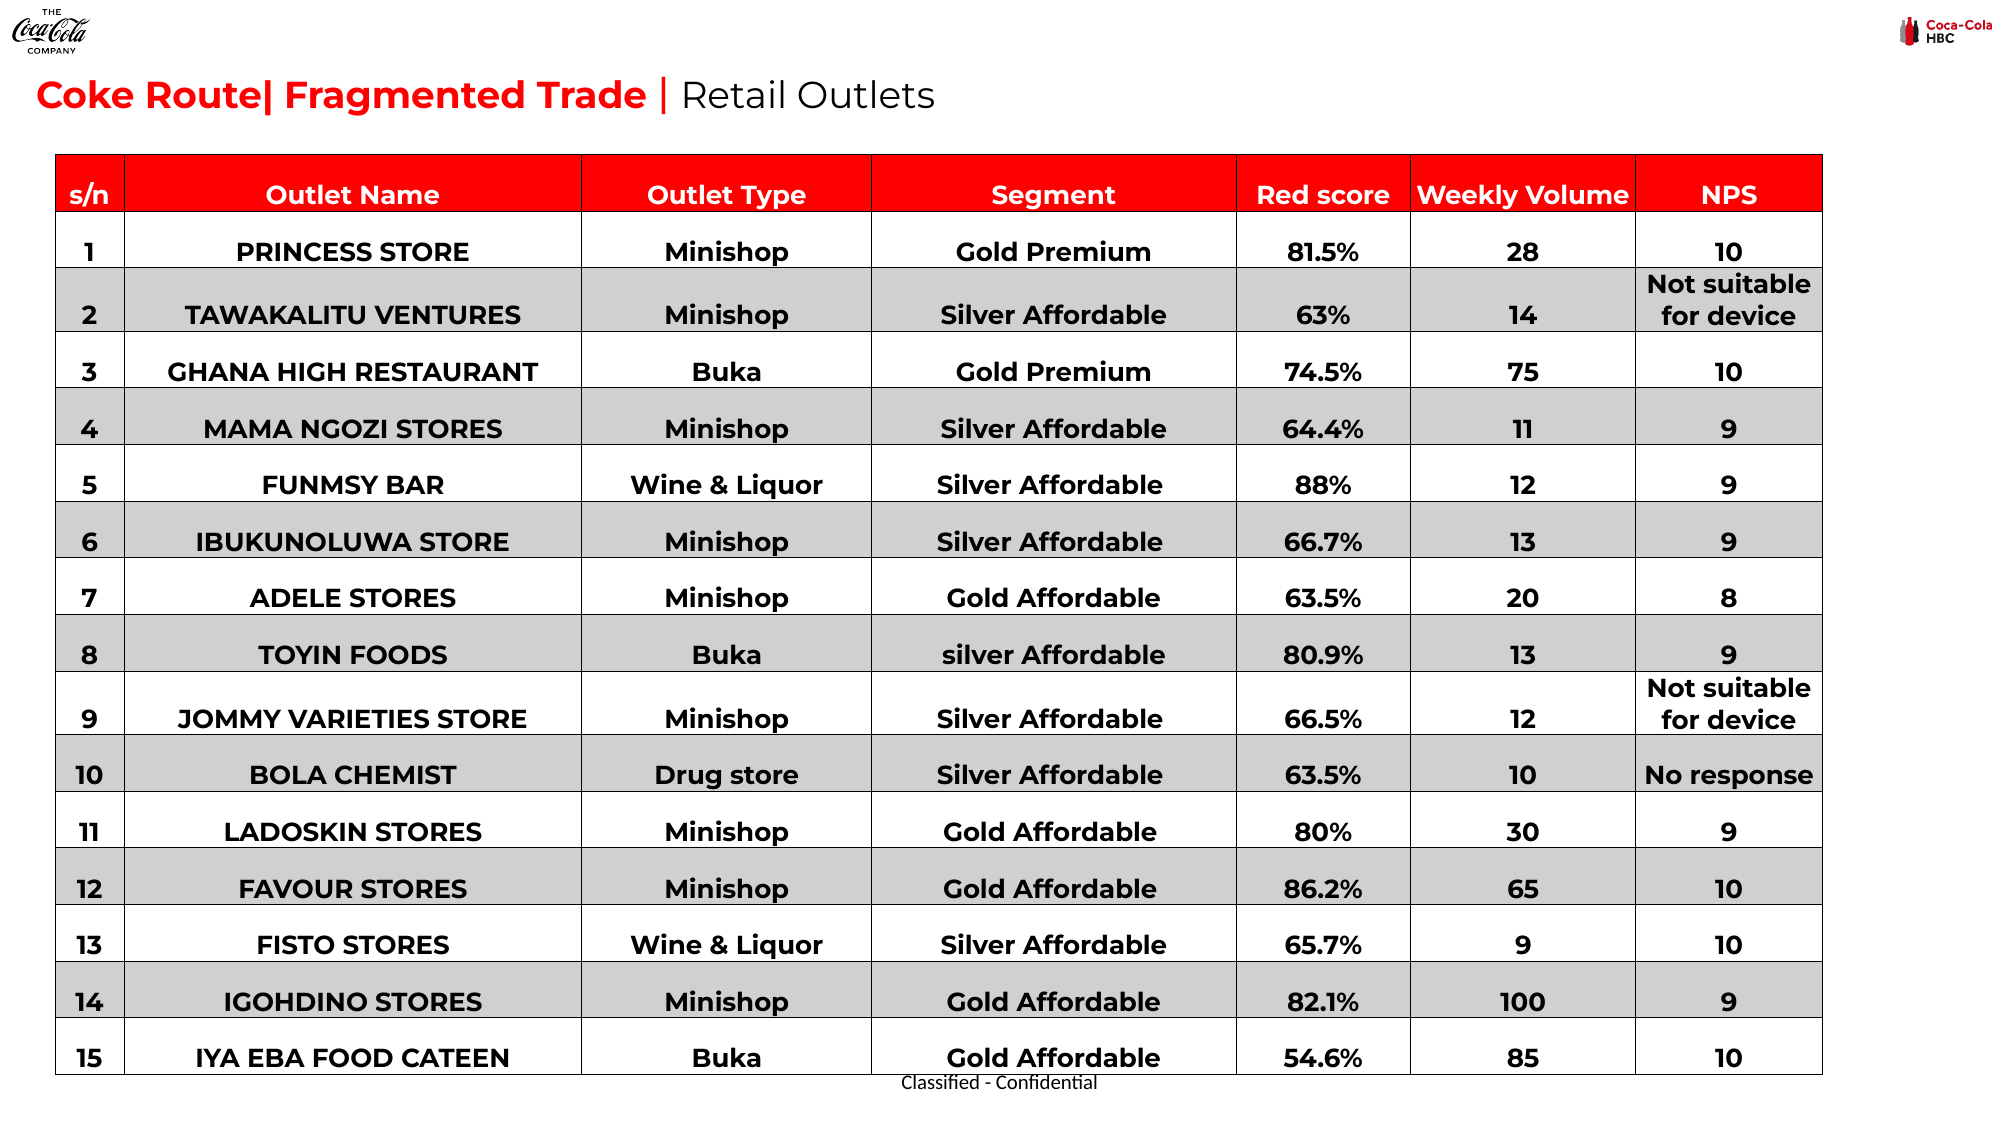

Coke Route| Fragmented Trade ⎸Retail Outlets
| s/n | Outlet Name | Outlet Type | Segment | Red score | Weekly Volume | NPS |
| --- | --- | --- | --- | --- | --- | --- |
| 1 | PRINCESS STORE | Minishop | Gold Premium | 81.5% | 28 | 10 |
| 2 | TAWAKALITU VENTURES | Minishop | Silver Affordable | 63% | 14 | Not suitable for device |
| 3 | GHANA HIGH RESTAURANT | Buka | Gold Premium | 74.5% | 75 | 10 |
| 4 | MAMA NGOZI STORES | Minishop | Silver Affordable | 64.4% | 11 | 9 |
| 5 | FUNMSY BAR | Wine & Liquor | Silver Affordable | 88% | 12 | 9 |
| 6 | IBUKUNOLUWA STORE | Minishop | Silver Affordable | 66.7% | 13 | 9 |
| 7 | ADELE STORES | Minishop | Gold Affordable | 63.5% | 20 | 8 |
| 8 | TOYIN FOODS | Buka | silver Affordable | 80.9% | 13 | 9 |
| 9 | JOMMY VARIETIES STORE | Minishop | Silver Affordable | 66.5% | 12 | Not suitable for device |
| 10 | BOLA CHEMIST | Drug store | Silver Affordable | 63.5% | 10 | No response |
| 11 | LADOSKIN STORES | Minishop | Gold Affordable | 80% | 30 | 9 |
| 12 | FAVOUR STORES | Minishop | Gold Affordable | 86.2% | 65 | 10 |
| 13 | FISTO STORES | Wine & Liquor | Silver Affordable | 65.7% | 9 | 10 |
| 14 | IGOHDINO STORES | Minishop | Gold Affordable | 82.1% | 100 | 9 |
| 15 | IYA EBA FOOD CATEEN | Buka | Gold Affordable | 54.6% | 85 | 10 |